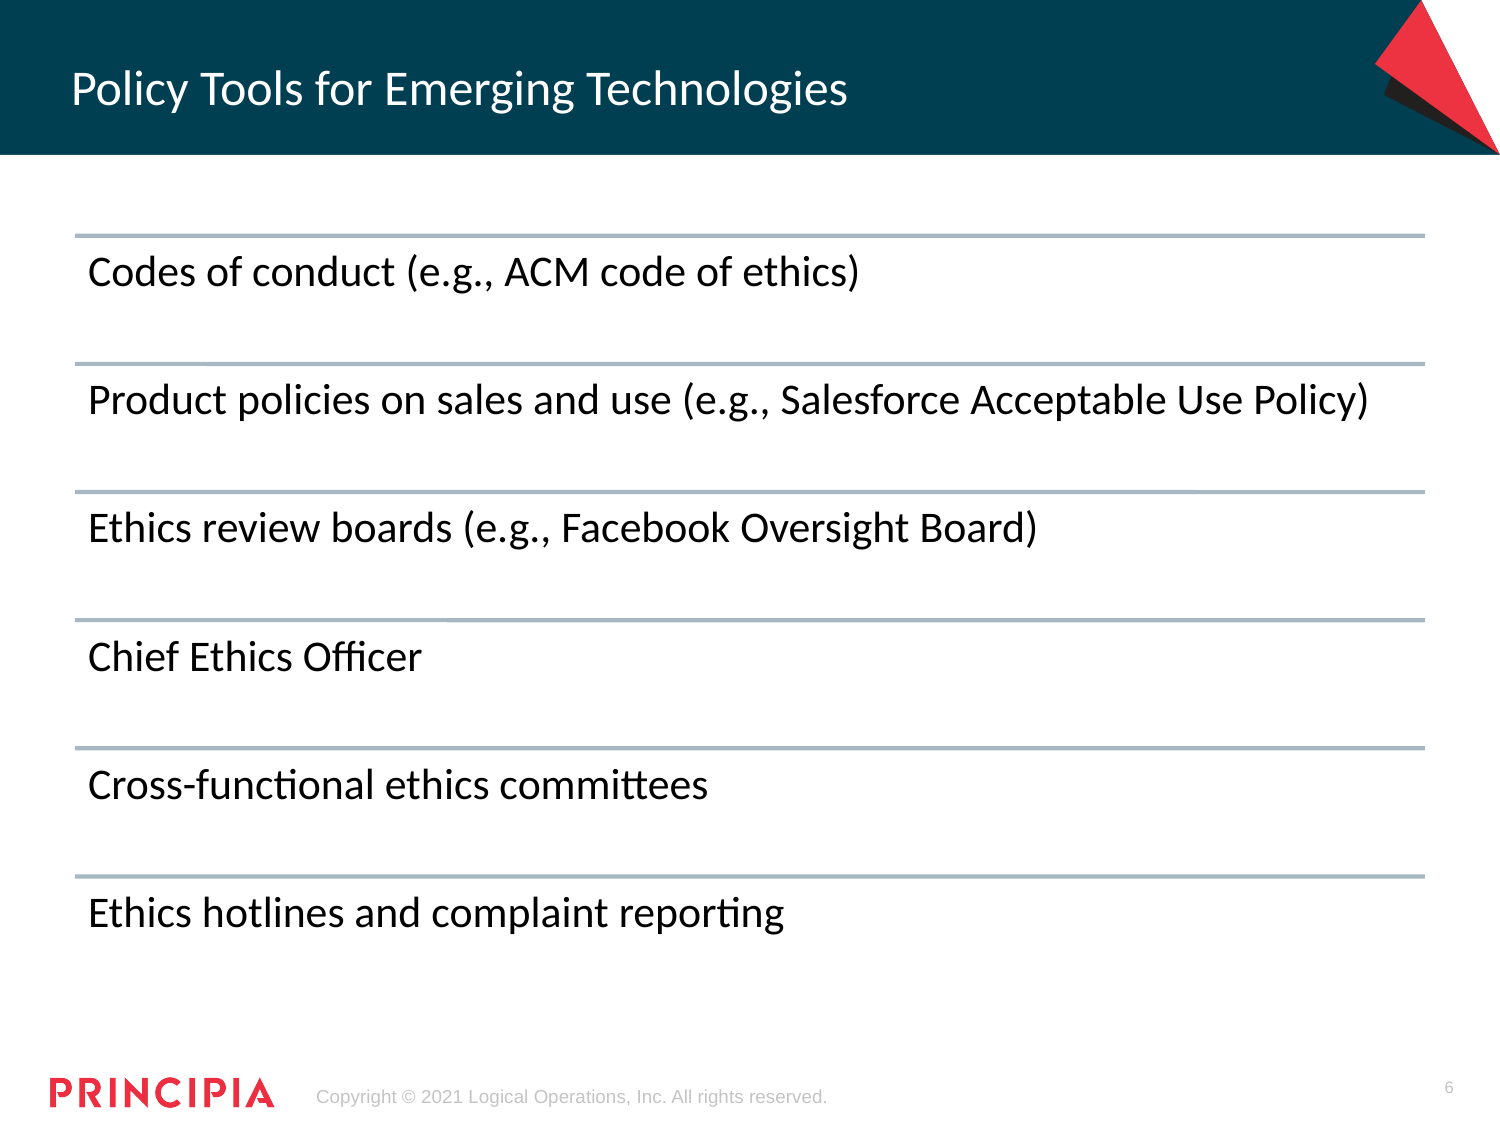

# Policy Tools for Emerging Technologies
Codes of conduct (e.g., ACM code of ethics)
Product policies on sales and use (e.g., Salesforce Acceptable Use Policy)
Ethics review boards (e.g., Facebook Oversight Board)
Chief Ethics Officer
Cross-functional ethics committees
Ethics hotlines and complaint reporting
6